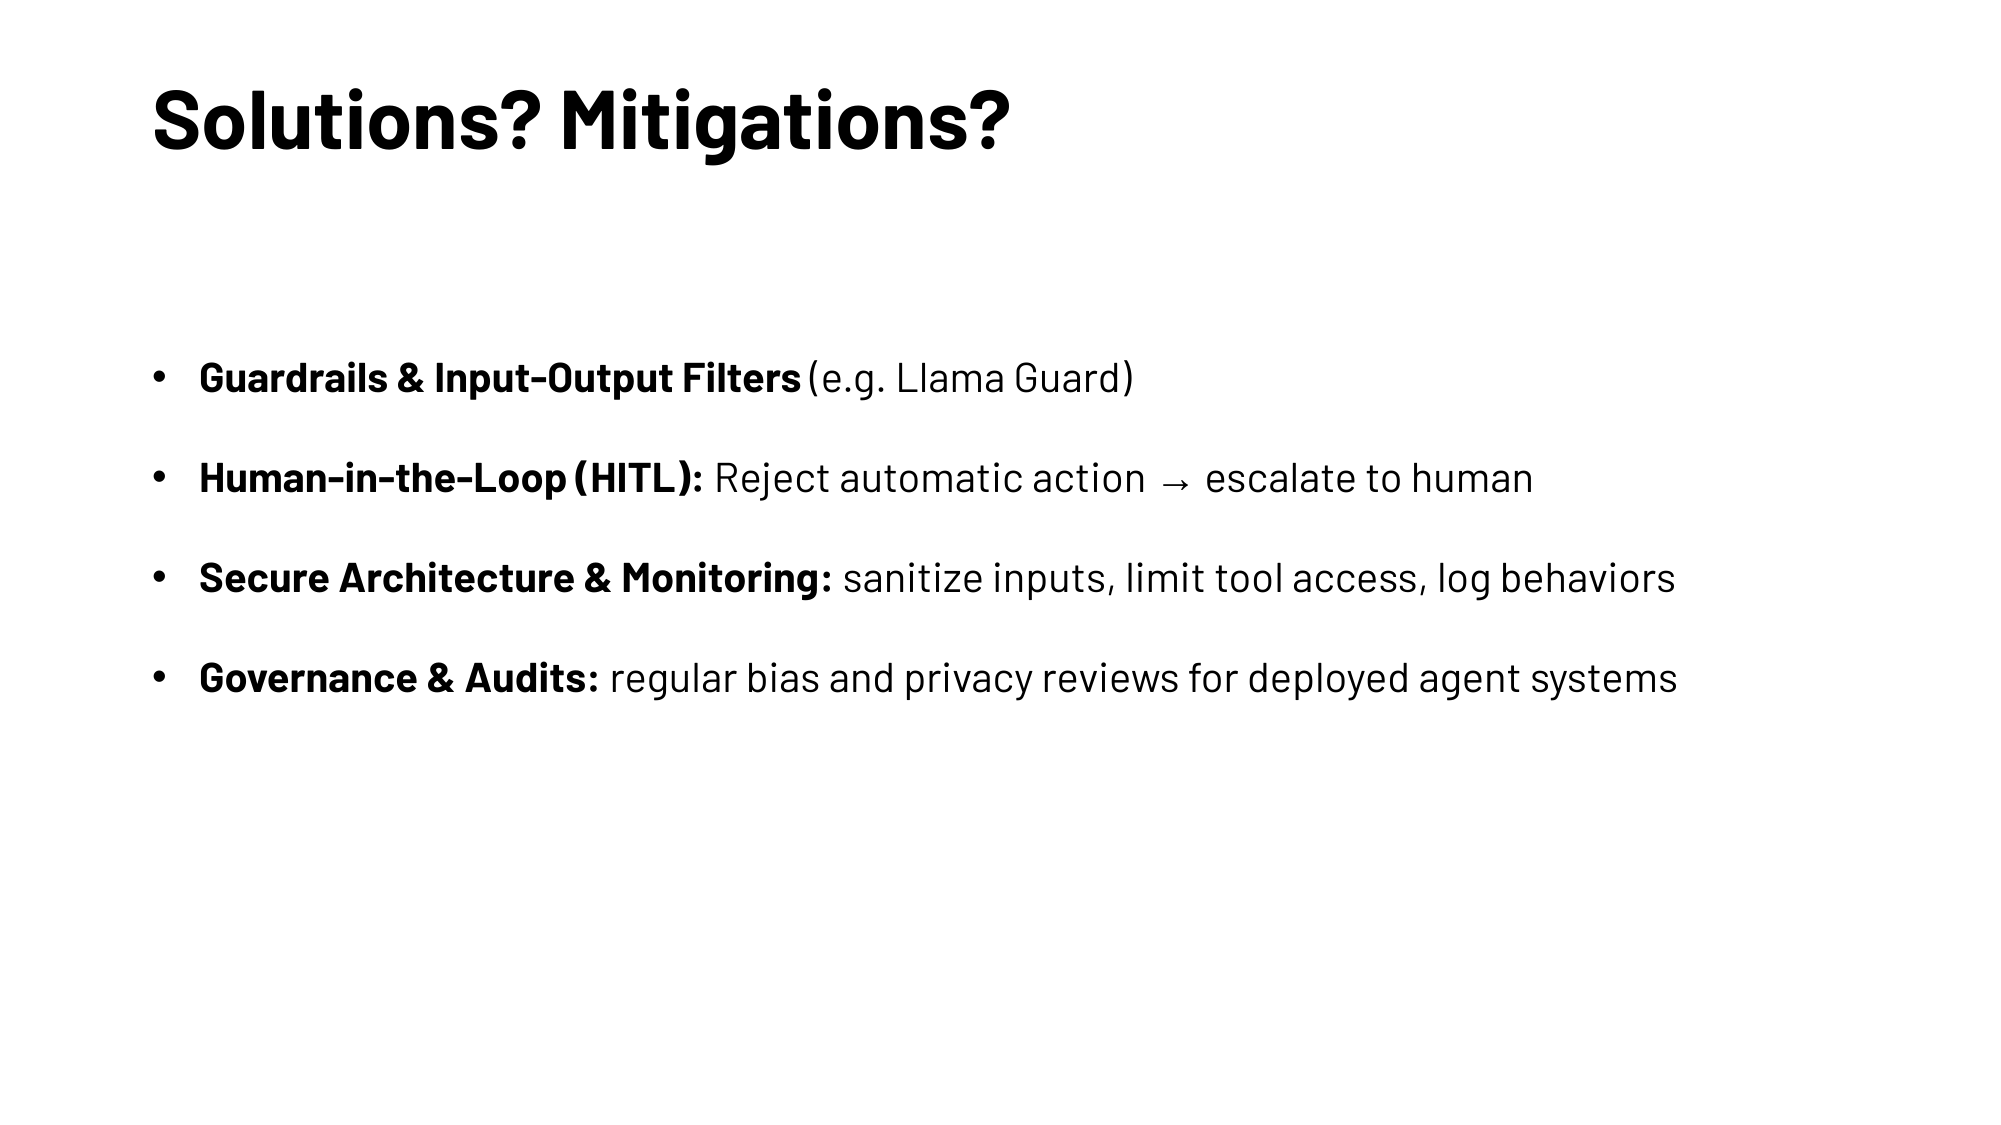

# Solutions? Mitigations?
Guardrails & Input‑Output Filters (e.g. Llama Guard)
Human‑in‑the‑Loop (HITL): Reject automatic action → escalate to human
Secure Architecture & Monitoring: sanitize inputs, limit tool access, log behaviors
Governance & Audits: regular bias and privacy reviews for deployed agent systems